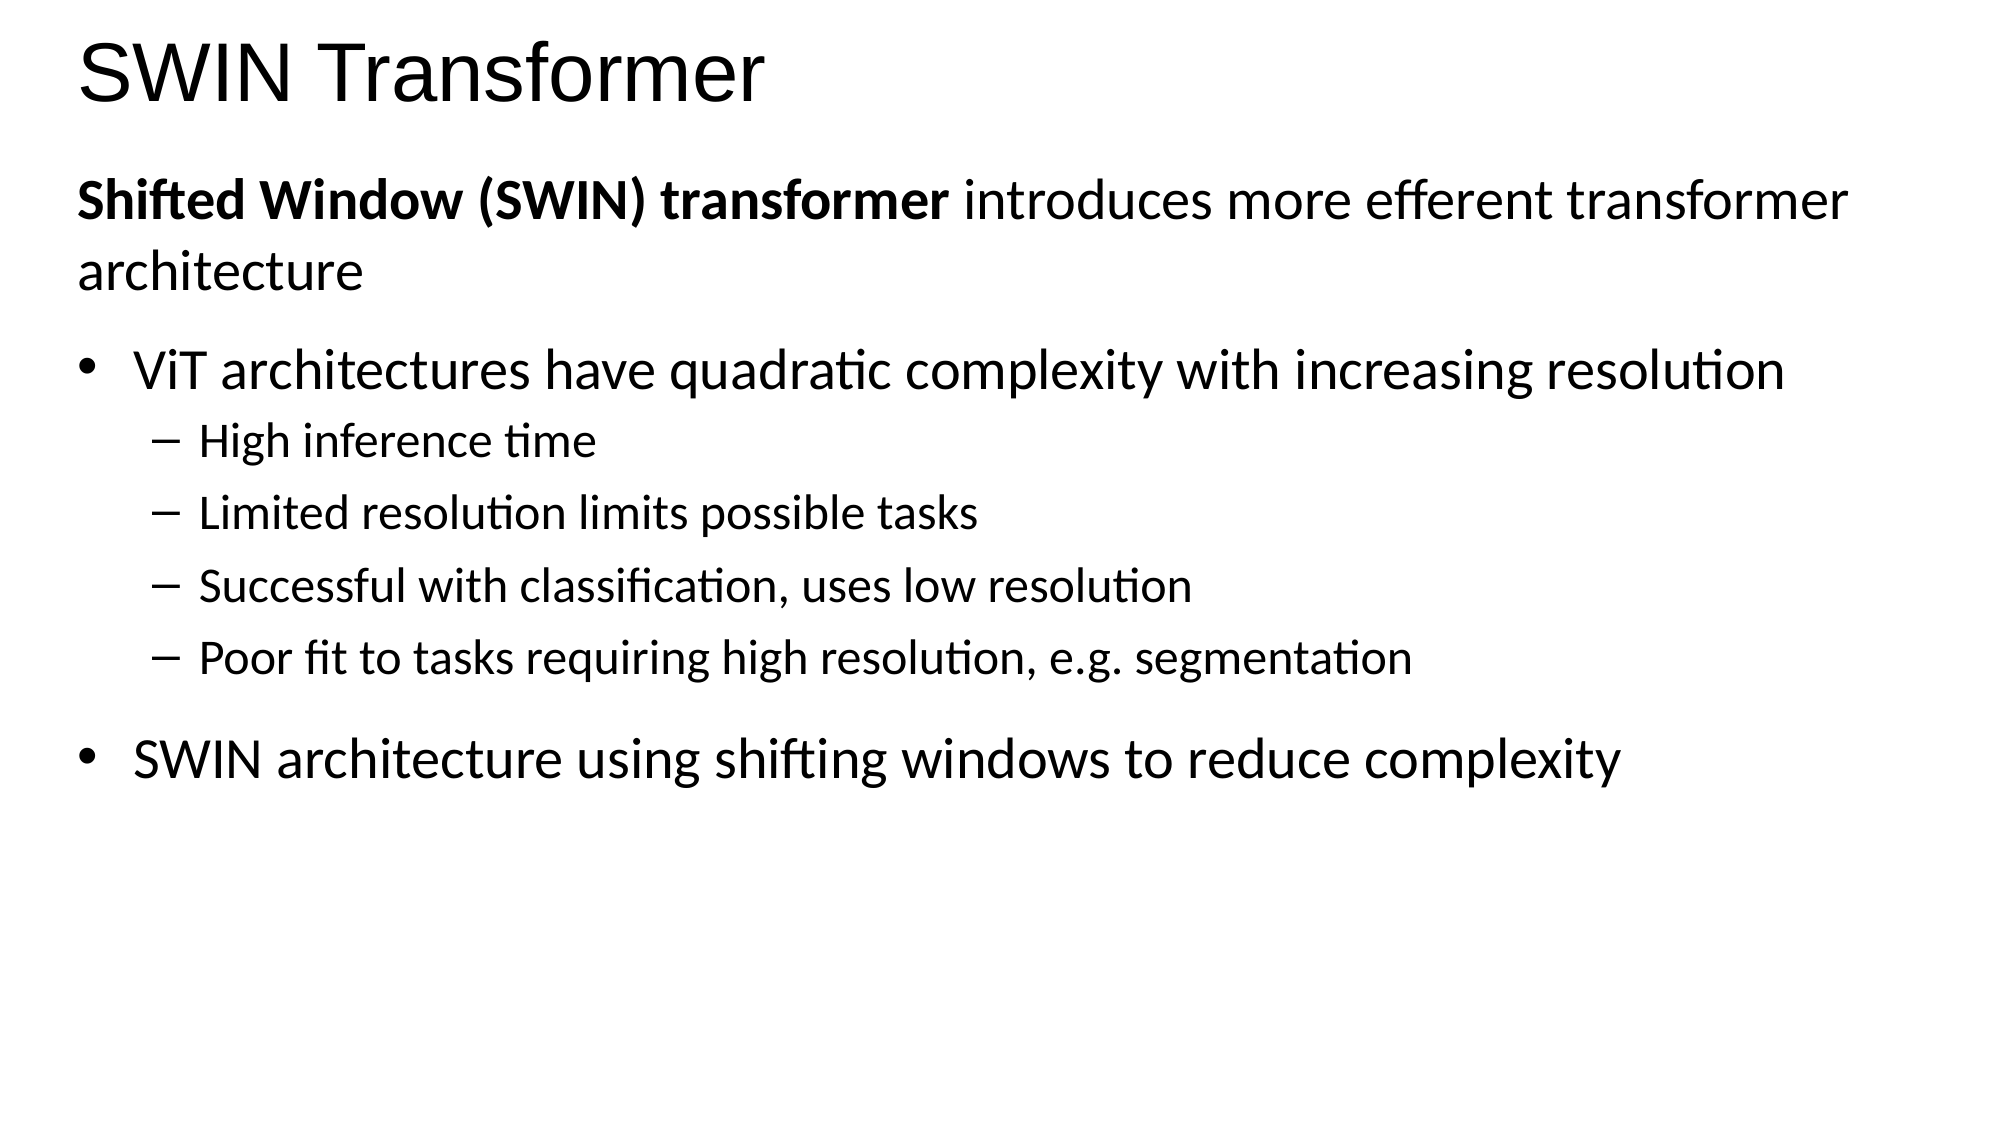

# SWIN Transformer
Shifted Window (SWIN) transformer introduces more efferent transformer architecture
ViT architectures have quadratic complexity with increasing resolution
High inference time
Limited resolution limits possible tasks
Successful with classification, uses low resolution
Poor fit to tasks requiring high resolution, e.g. segmentation
SWIN architecture using shifting windows to reduce complexity